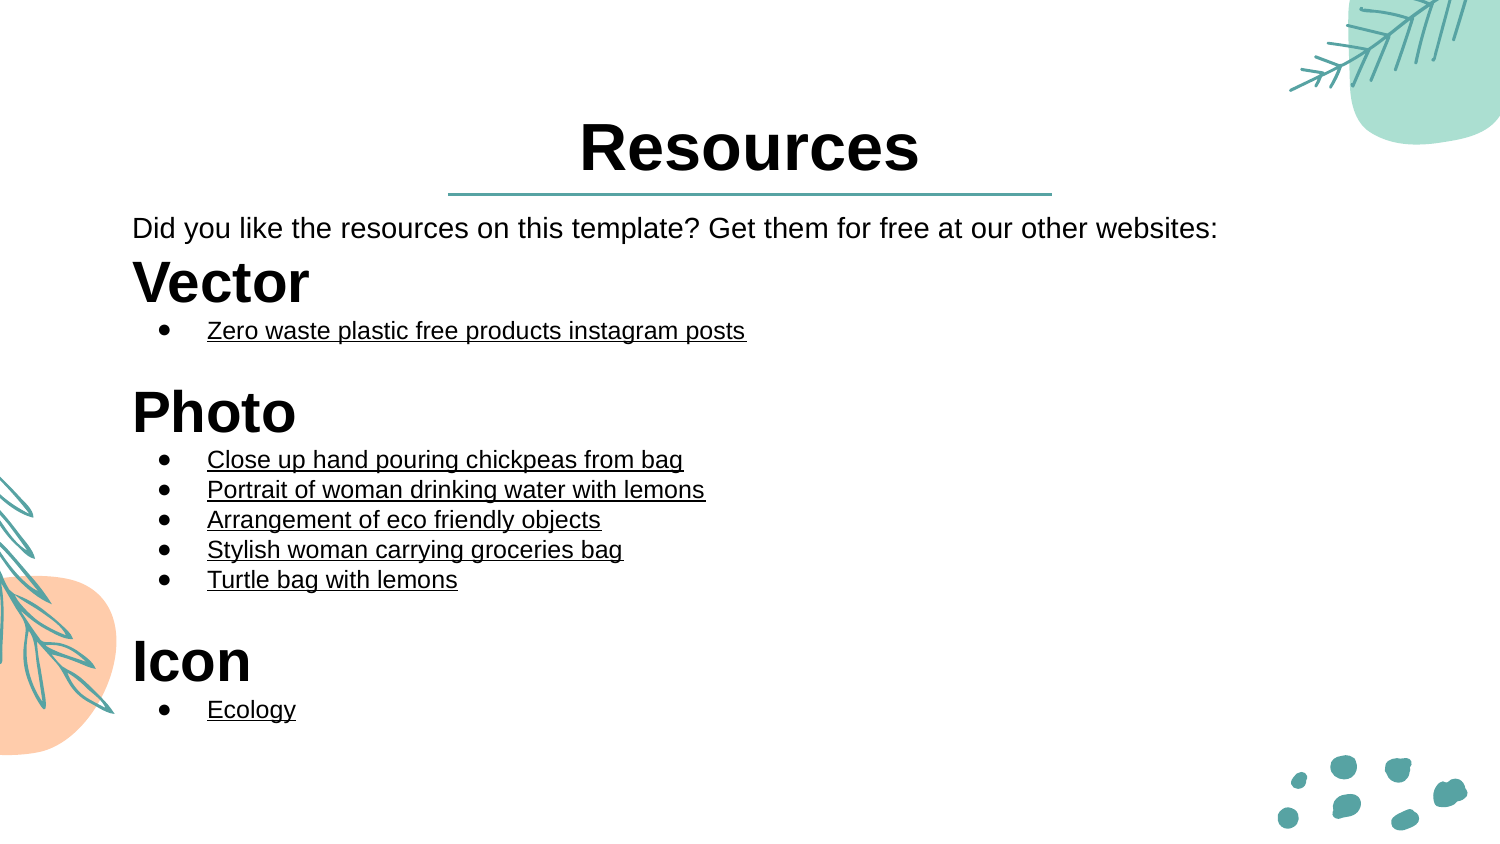

# Resources
Did you like the resources on this template? Get them for free at our other websites:
Vector
Zero waste plastic free products instagram posts

Photo
Close up hand pouring chickpeas from bag
Portrait of woman drinking water with lemons
Arrangement of eco friendly objects
Stylish woman carrying groceries bag
Turtle bag with lemons

Icon
Ecology